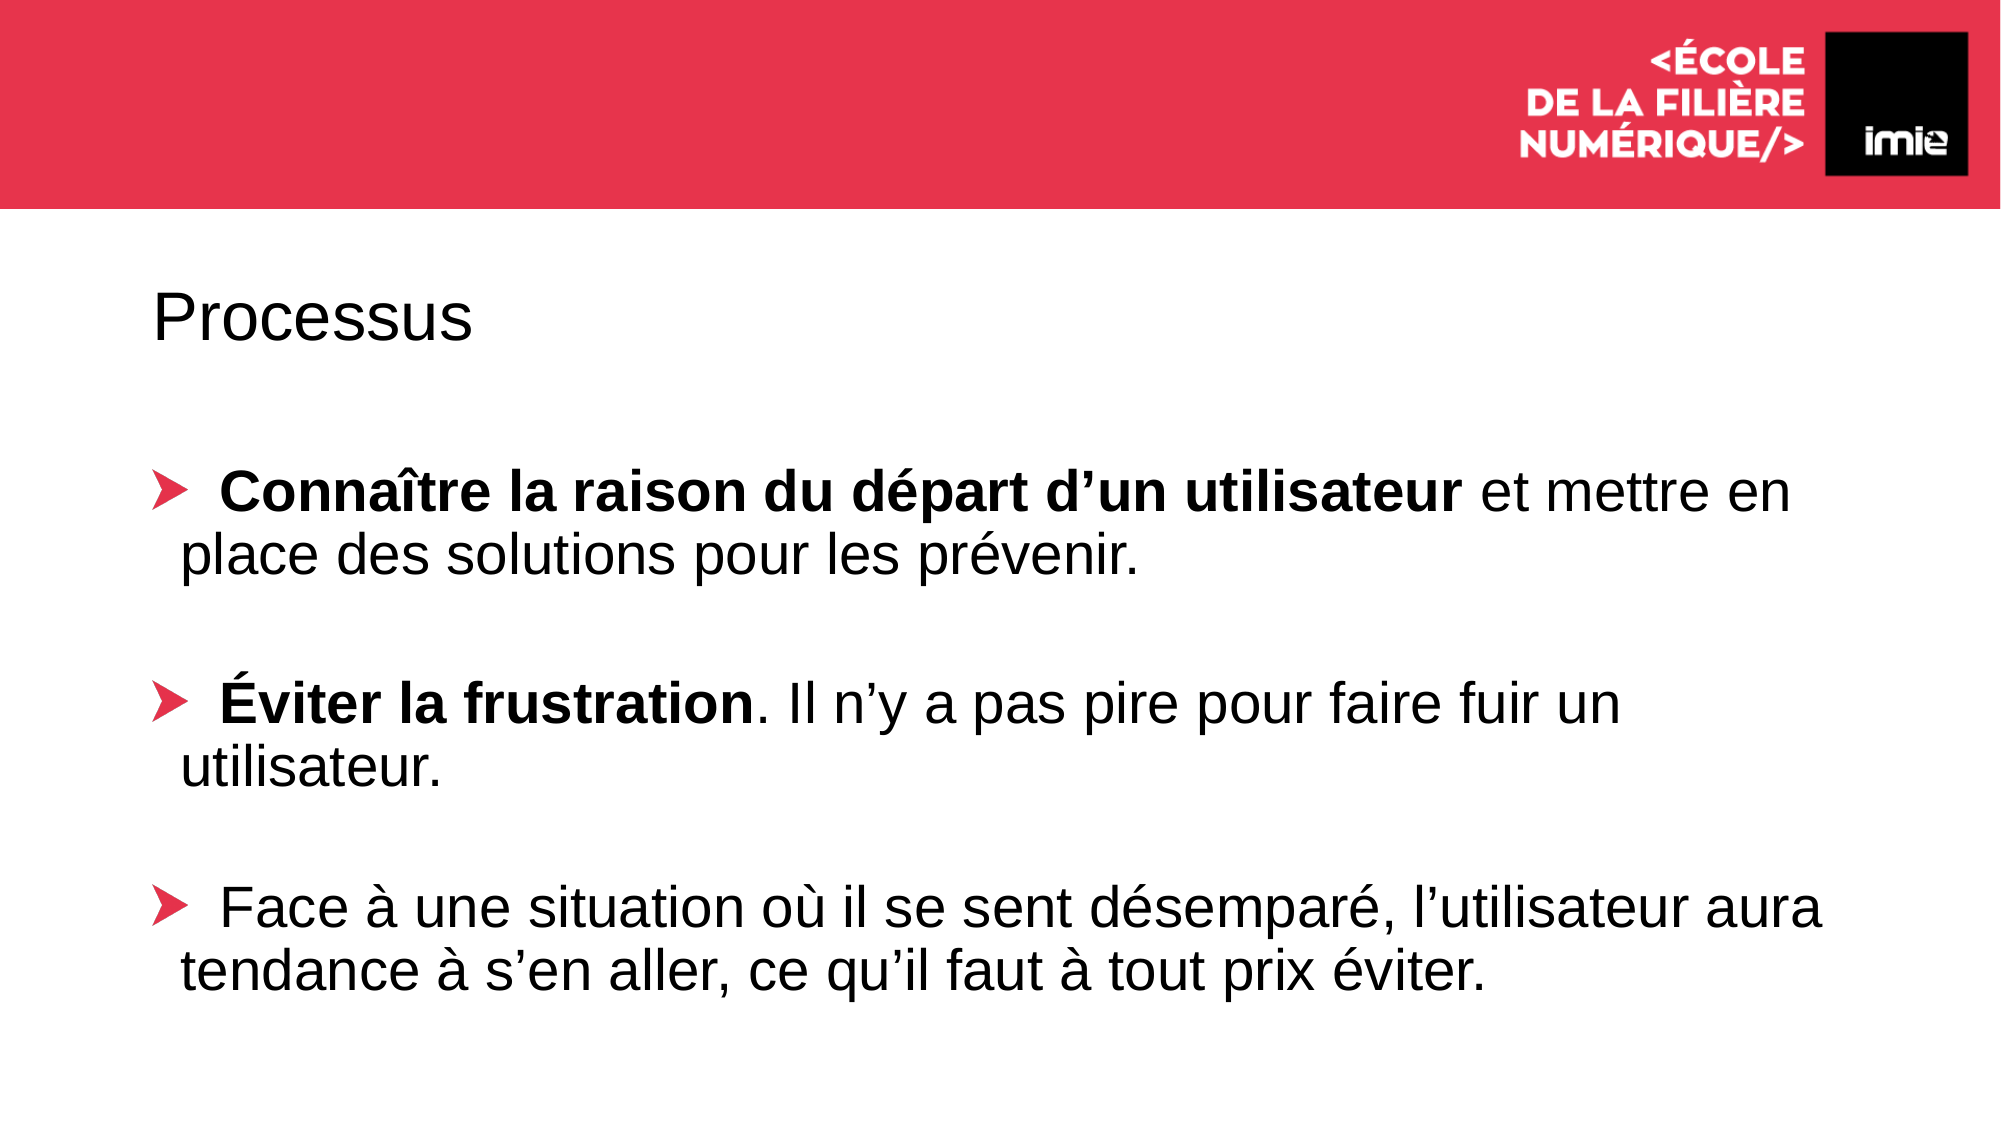

# Processus
  Connaître la raison du départ d’un utilisateur et mettre en place des solutions pour les prévenir.
  Éviter la frustration. Il n’y a pas pire pour faire fuir un utilisateur.
  Face à une situation où il se sent désemparé, l’utilisateur aura tendance à s’en aller, ce qu’il faut à tout prix éviter.